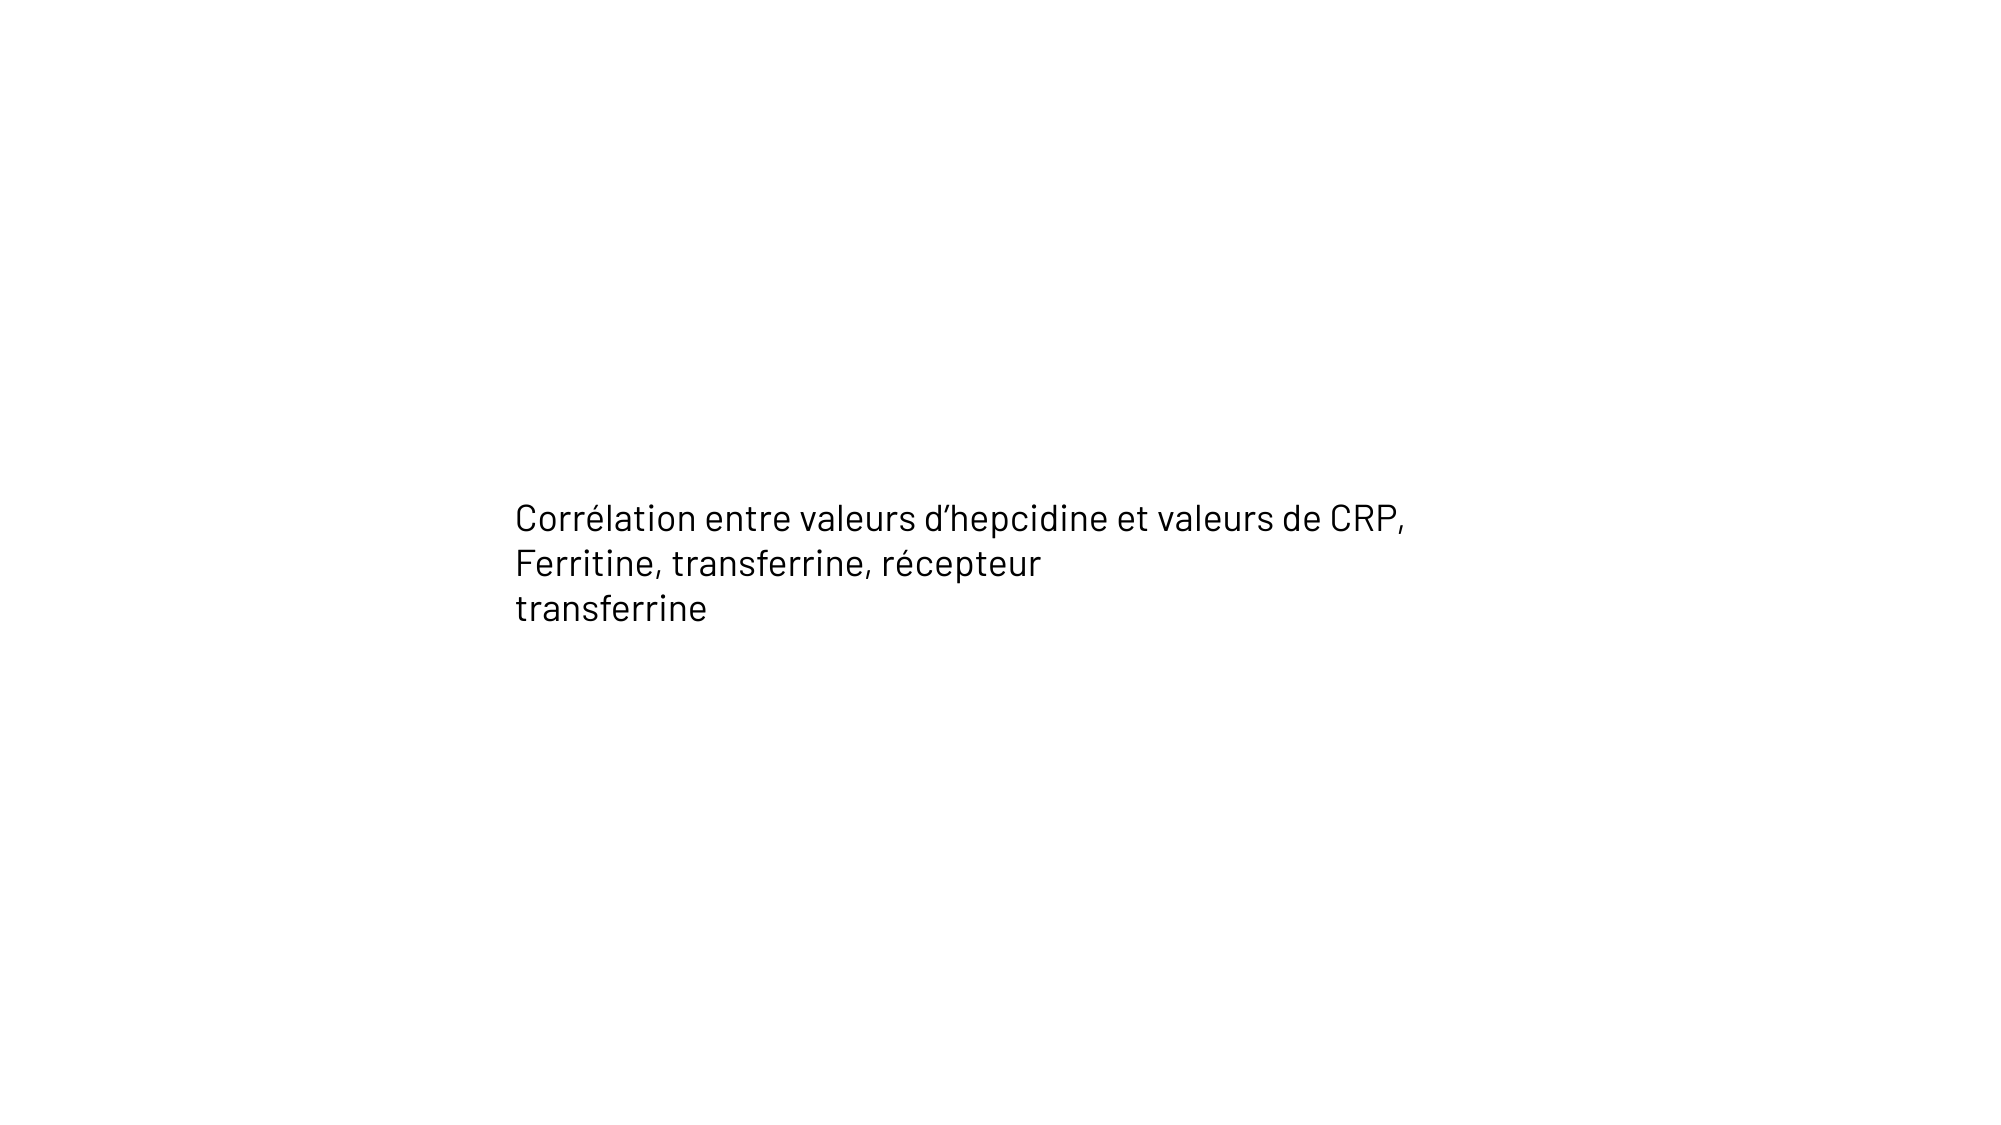

Corrélation entre valeurs d’hepcidine et valeurs de CRP, Ferritine, transferrine, récepteur
transferrine